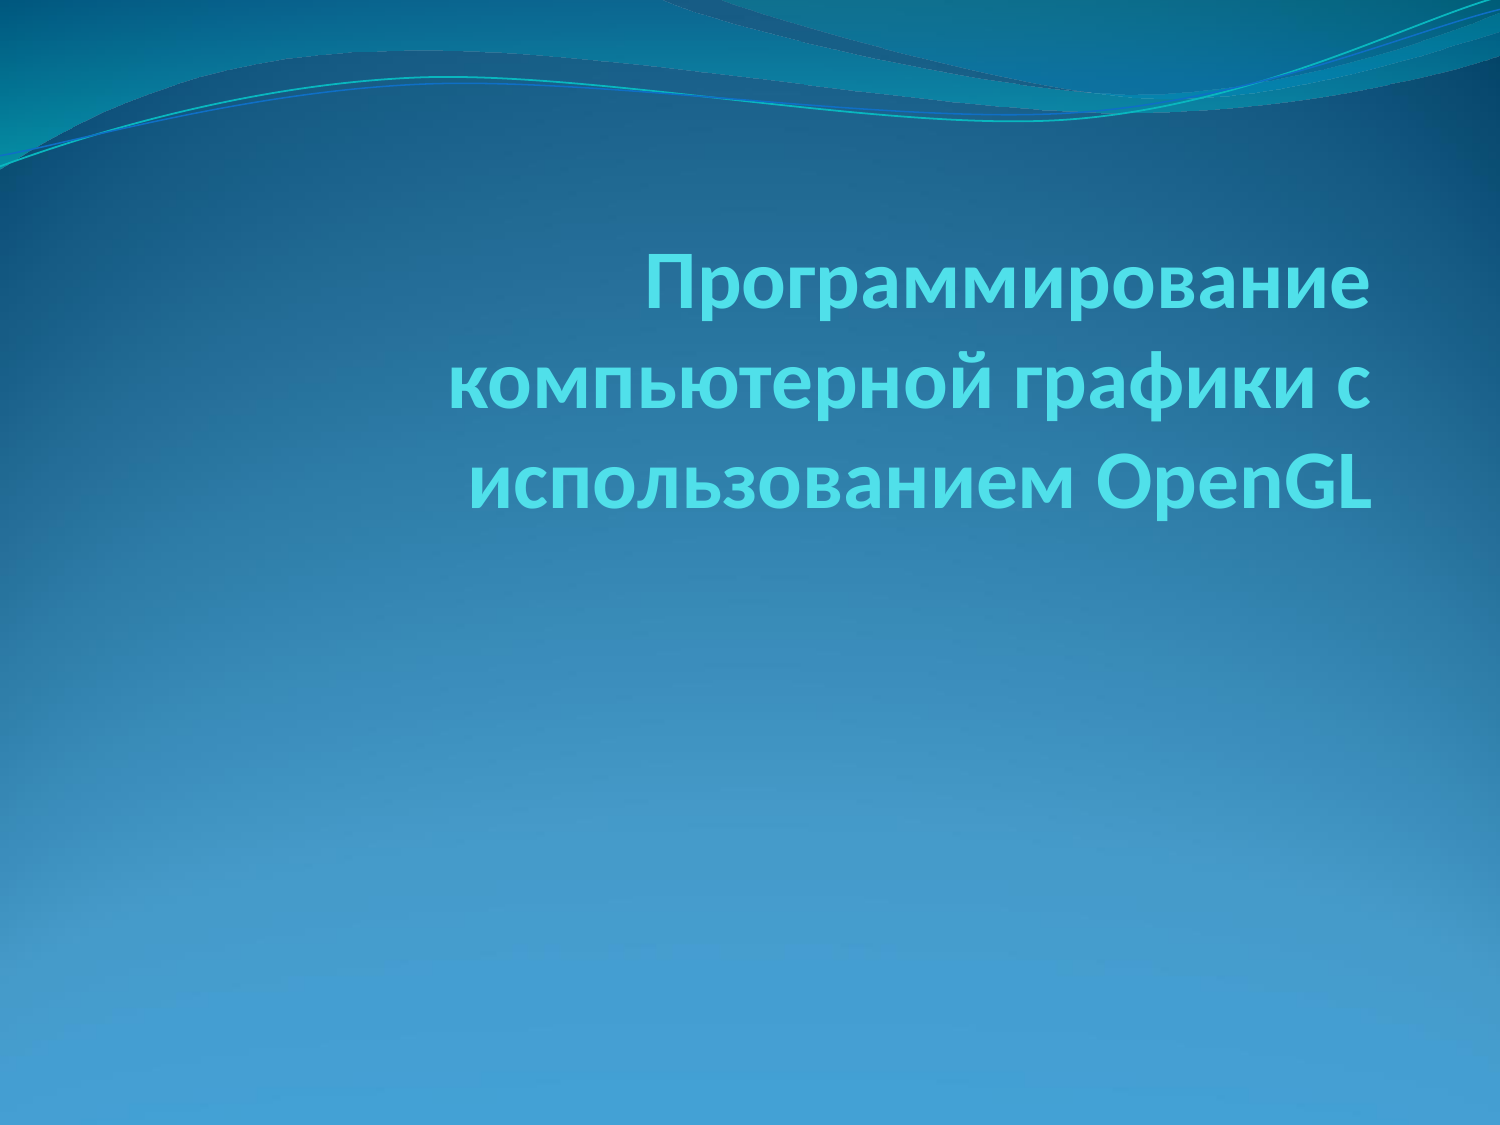

# Программирование компьютерной графики с использованием OpenGL